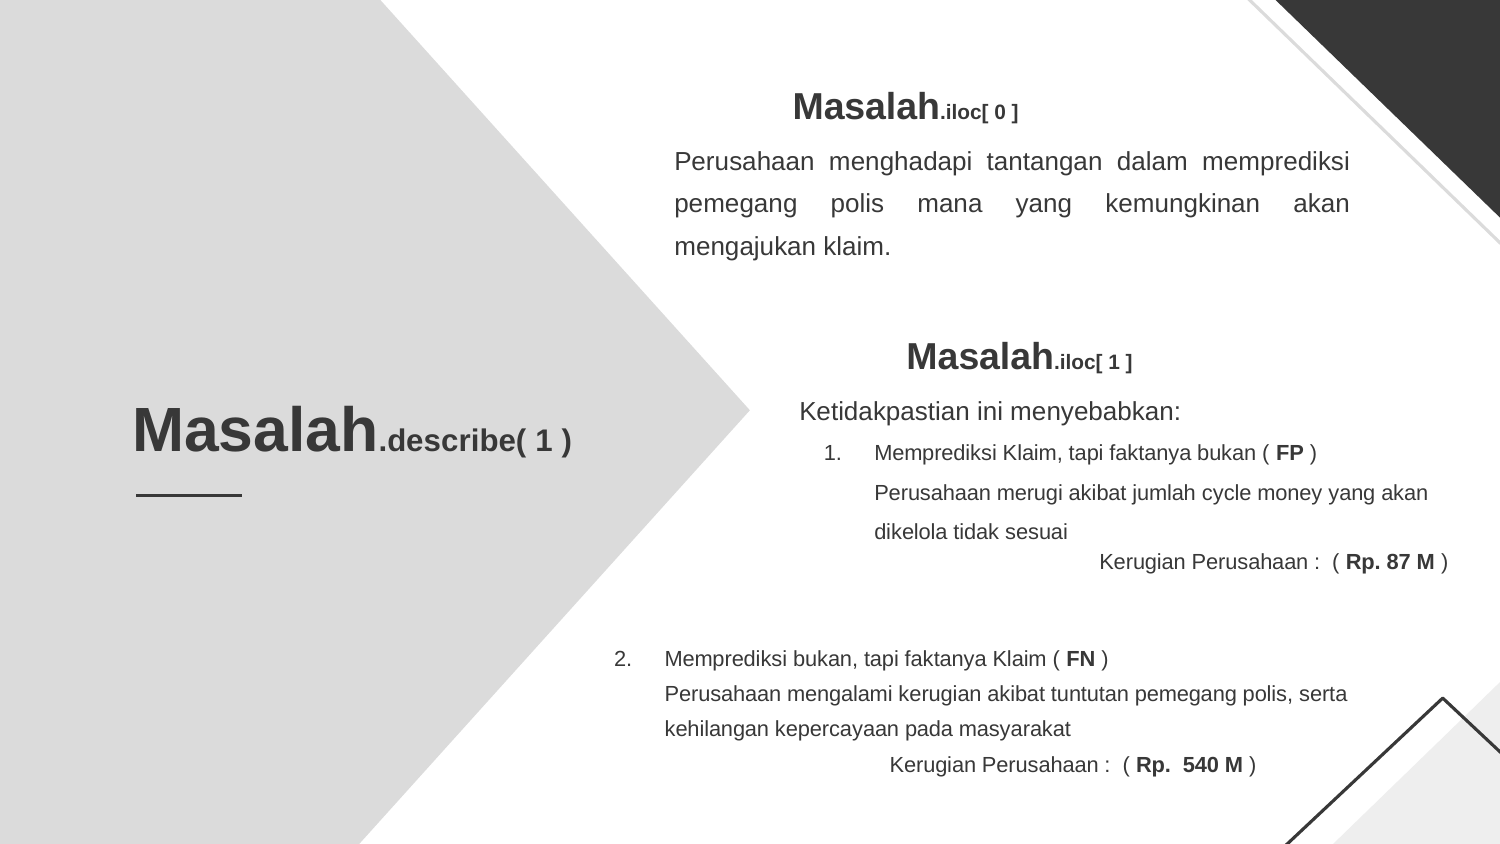

# Masalah.iloc[ 0 ]
Perusahaan menghadapi tantangan dalam memprediksi pemegang polis mana yang kemungkinan akan mengajukan klaim.
Masalah.iloc[ 1 ]
Ketidakpastian ini menyebabkan:
Memprediksi Klaim, tapi faktanya bukan ( FP )
Perusahaan merugi akibat jumlah cycle money yang akan dikelola tidak sesuai
 		Kerugian Perusahaan :  ( Rp. 87 M )

Masalah.describe( 1 )
Memprediksi bukan, tapi faktanya Klaim ( FN )
Perusahaan mengalami kerugian akibat tuntutan pemegang polis, serta kehilangan kepercayaan pada masyarakat
 		Kerugian Perusahaan :  ( Rp.  540 M )